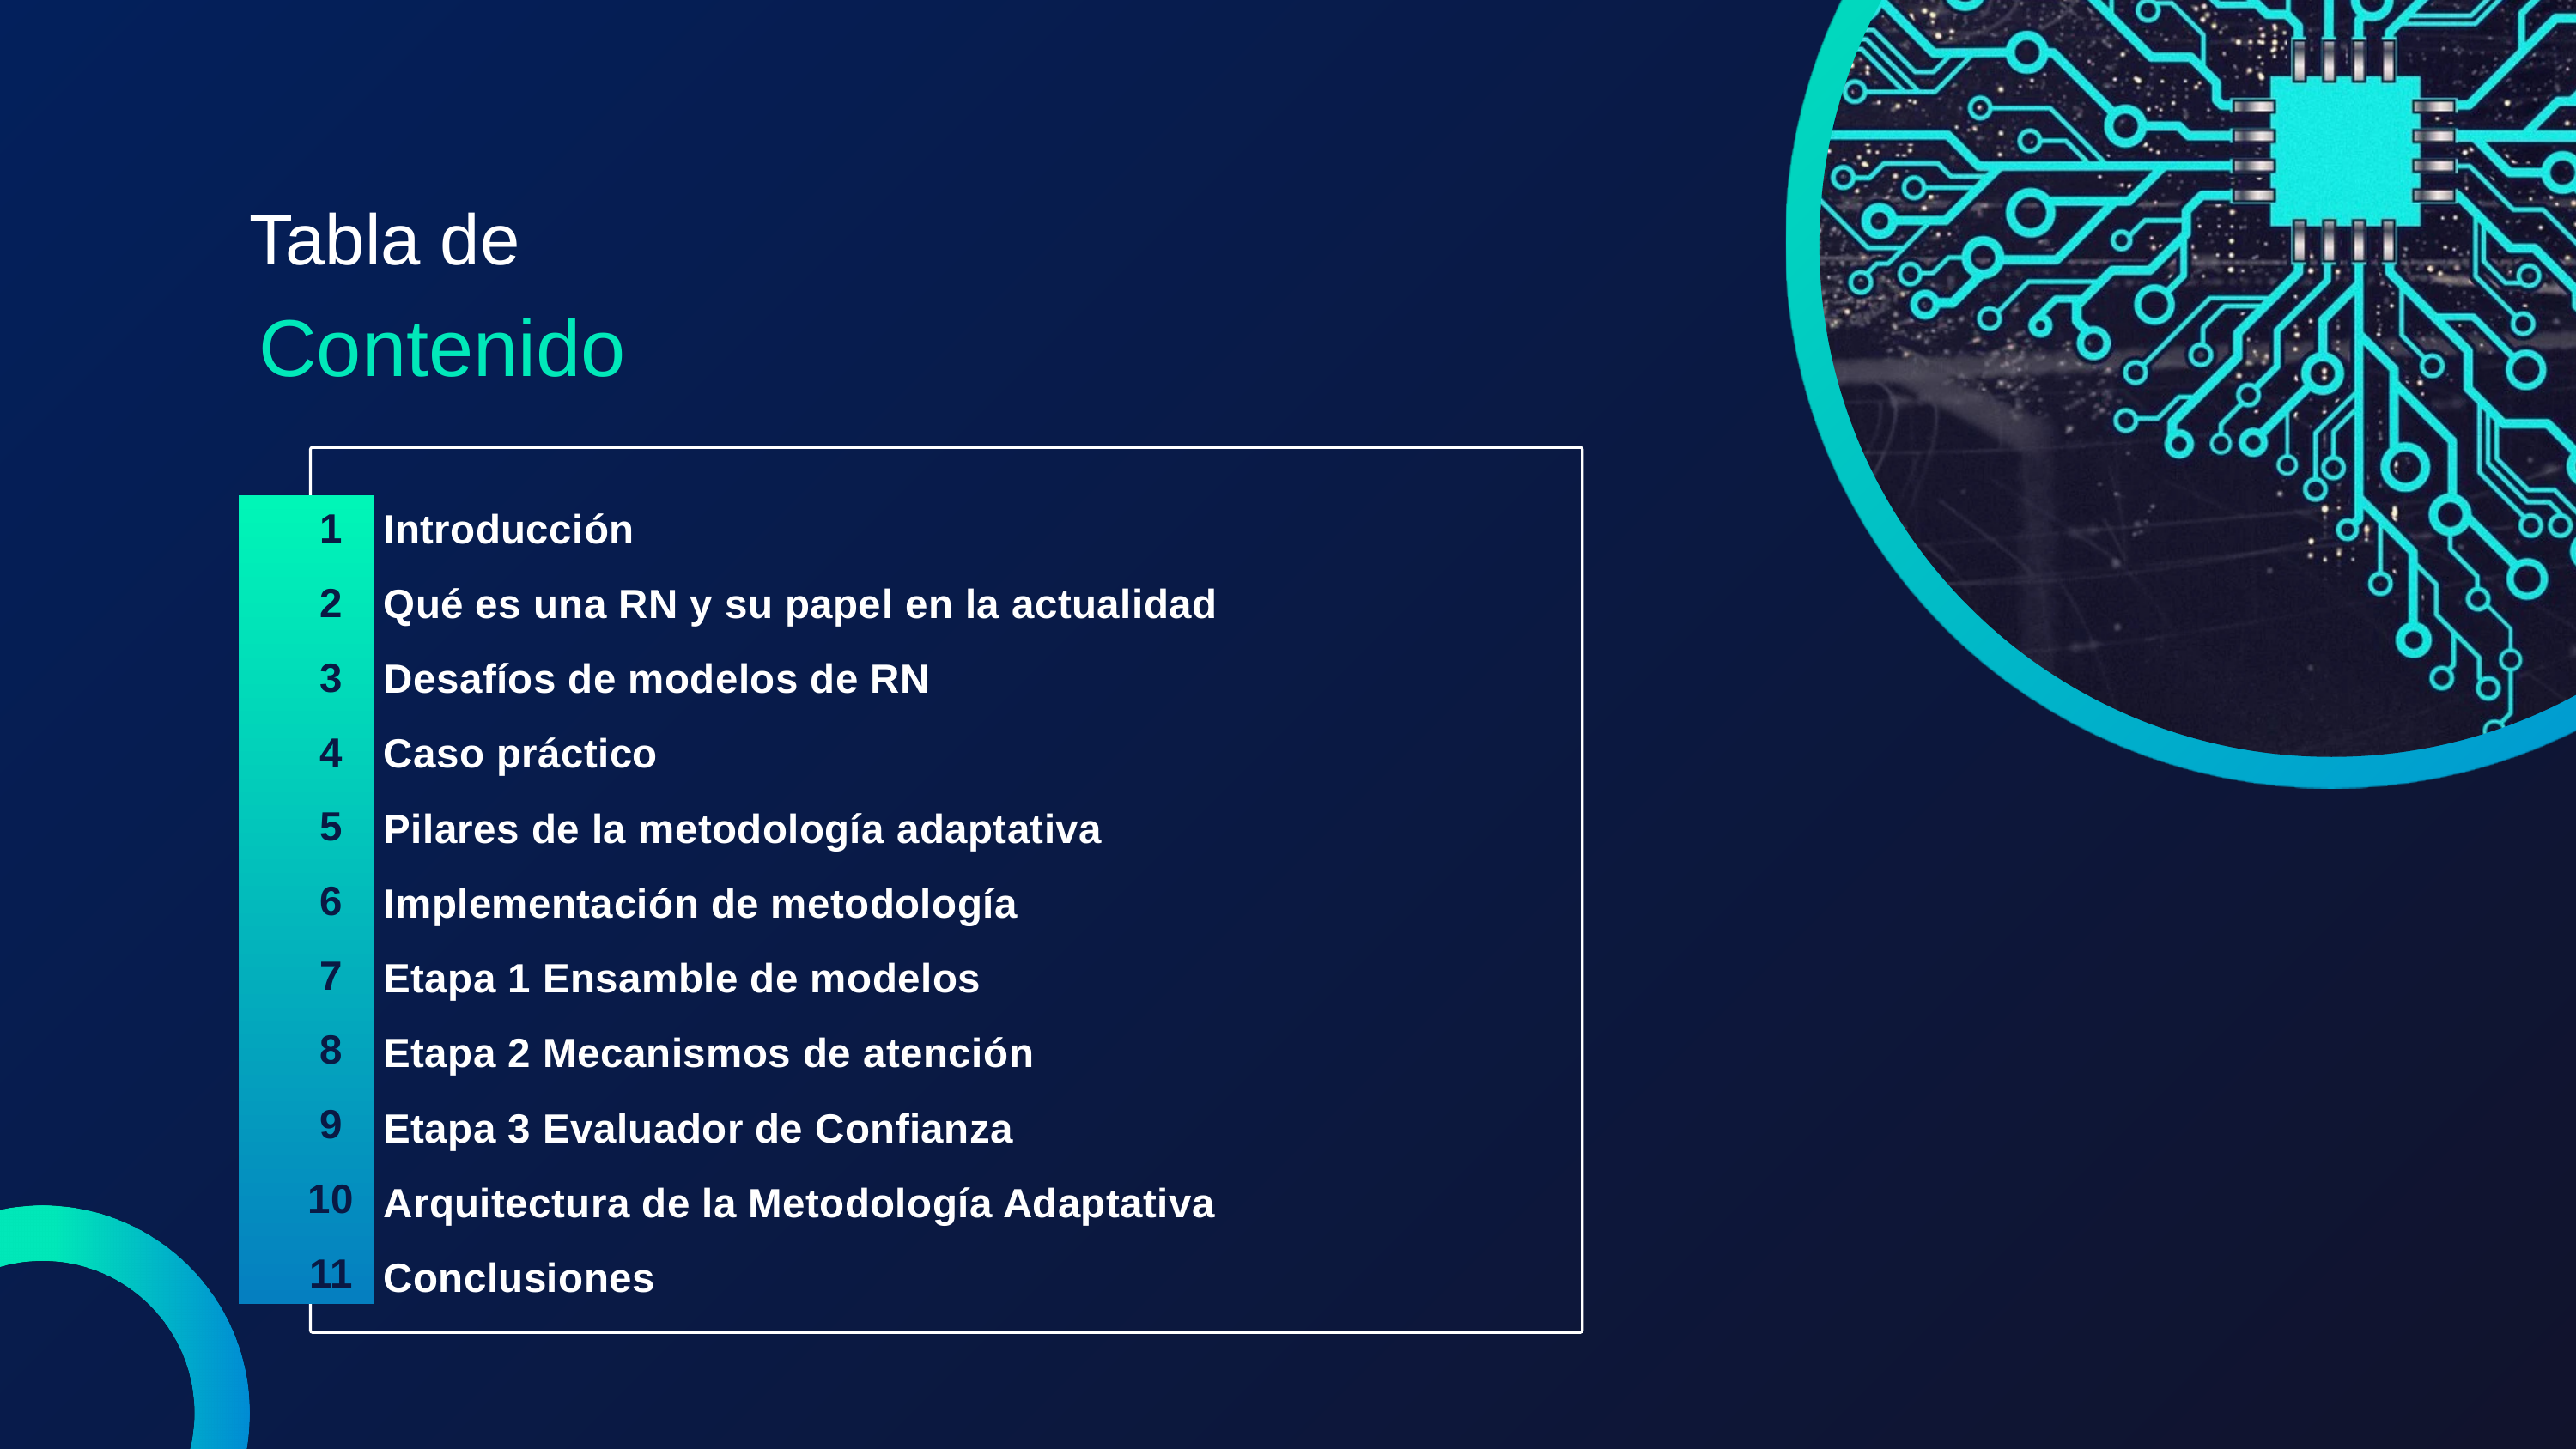

Tabla de
Contenido

1
2
3
4
5
6
7
8
9
10
11

Introducción
Qué es una RN y su papel en la actualidad
Desafíos de modelos de RN
Caso práctico
Pilares de la metodología adaptativa
Implementación de metodología
Etapa 1 Ensamble de modelos
Etapa 2 Mecanismos de atención
Etapa 3 Evaluador de Confianza
Arquitectura de la Metodología Adaptativa
Conclusiones